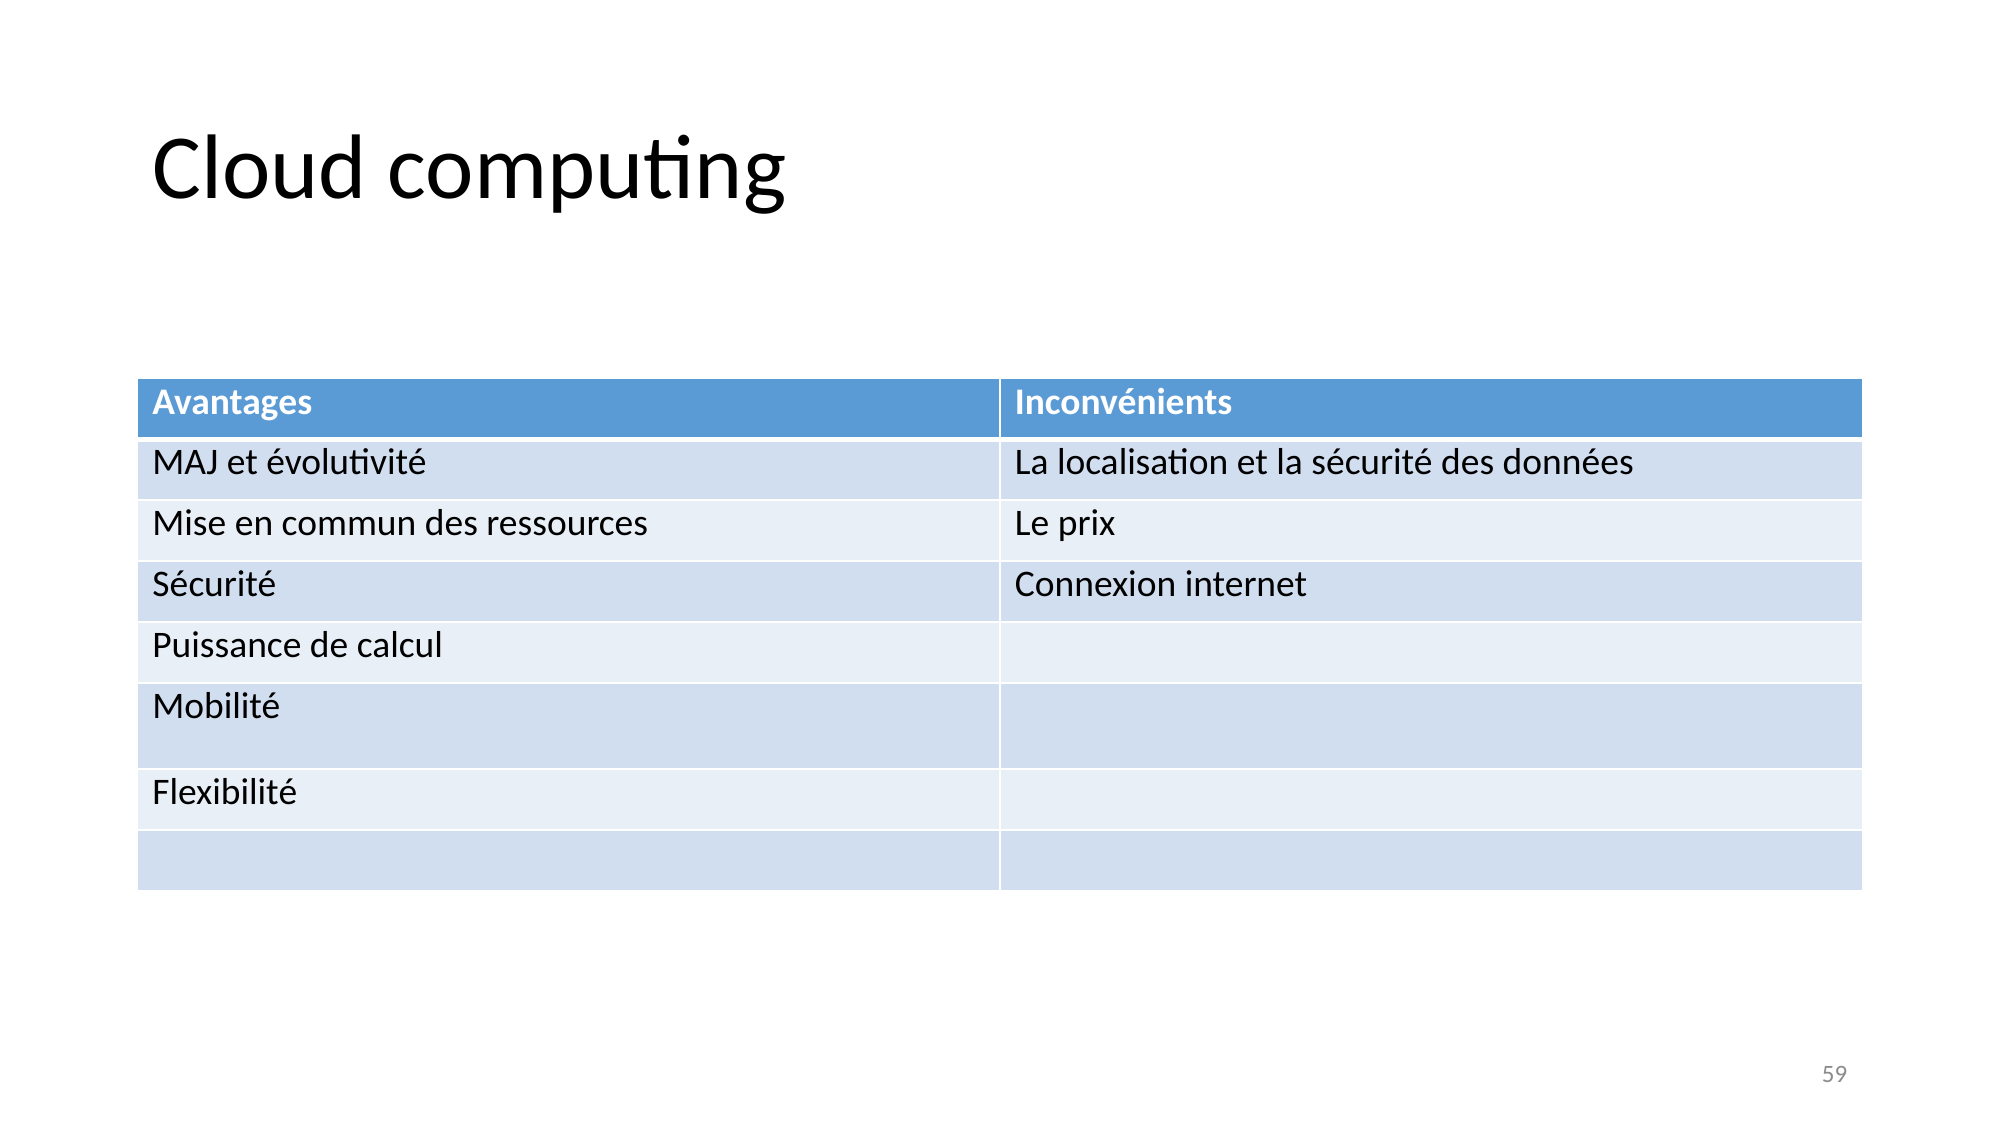

# Cloud computing
| Avantages | Inconvénients |
| --- | --- |
| MAJ et évolutivité | La localisation et la sécurité des données |
| Mise en commun des ressources | Le prix |
| Sécurité | Connexion internet |
| Puissance de calcul |  |
| Mobilité |  |
| Flexibilité |  |
|  |  |

59